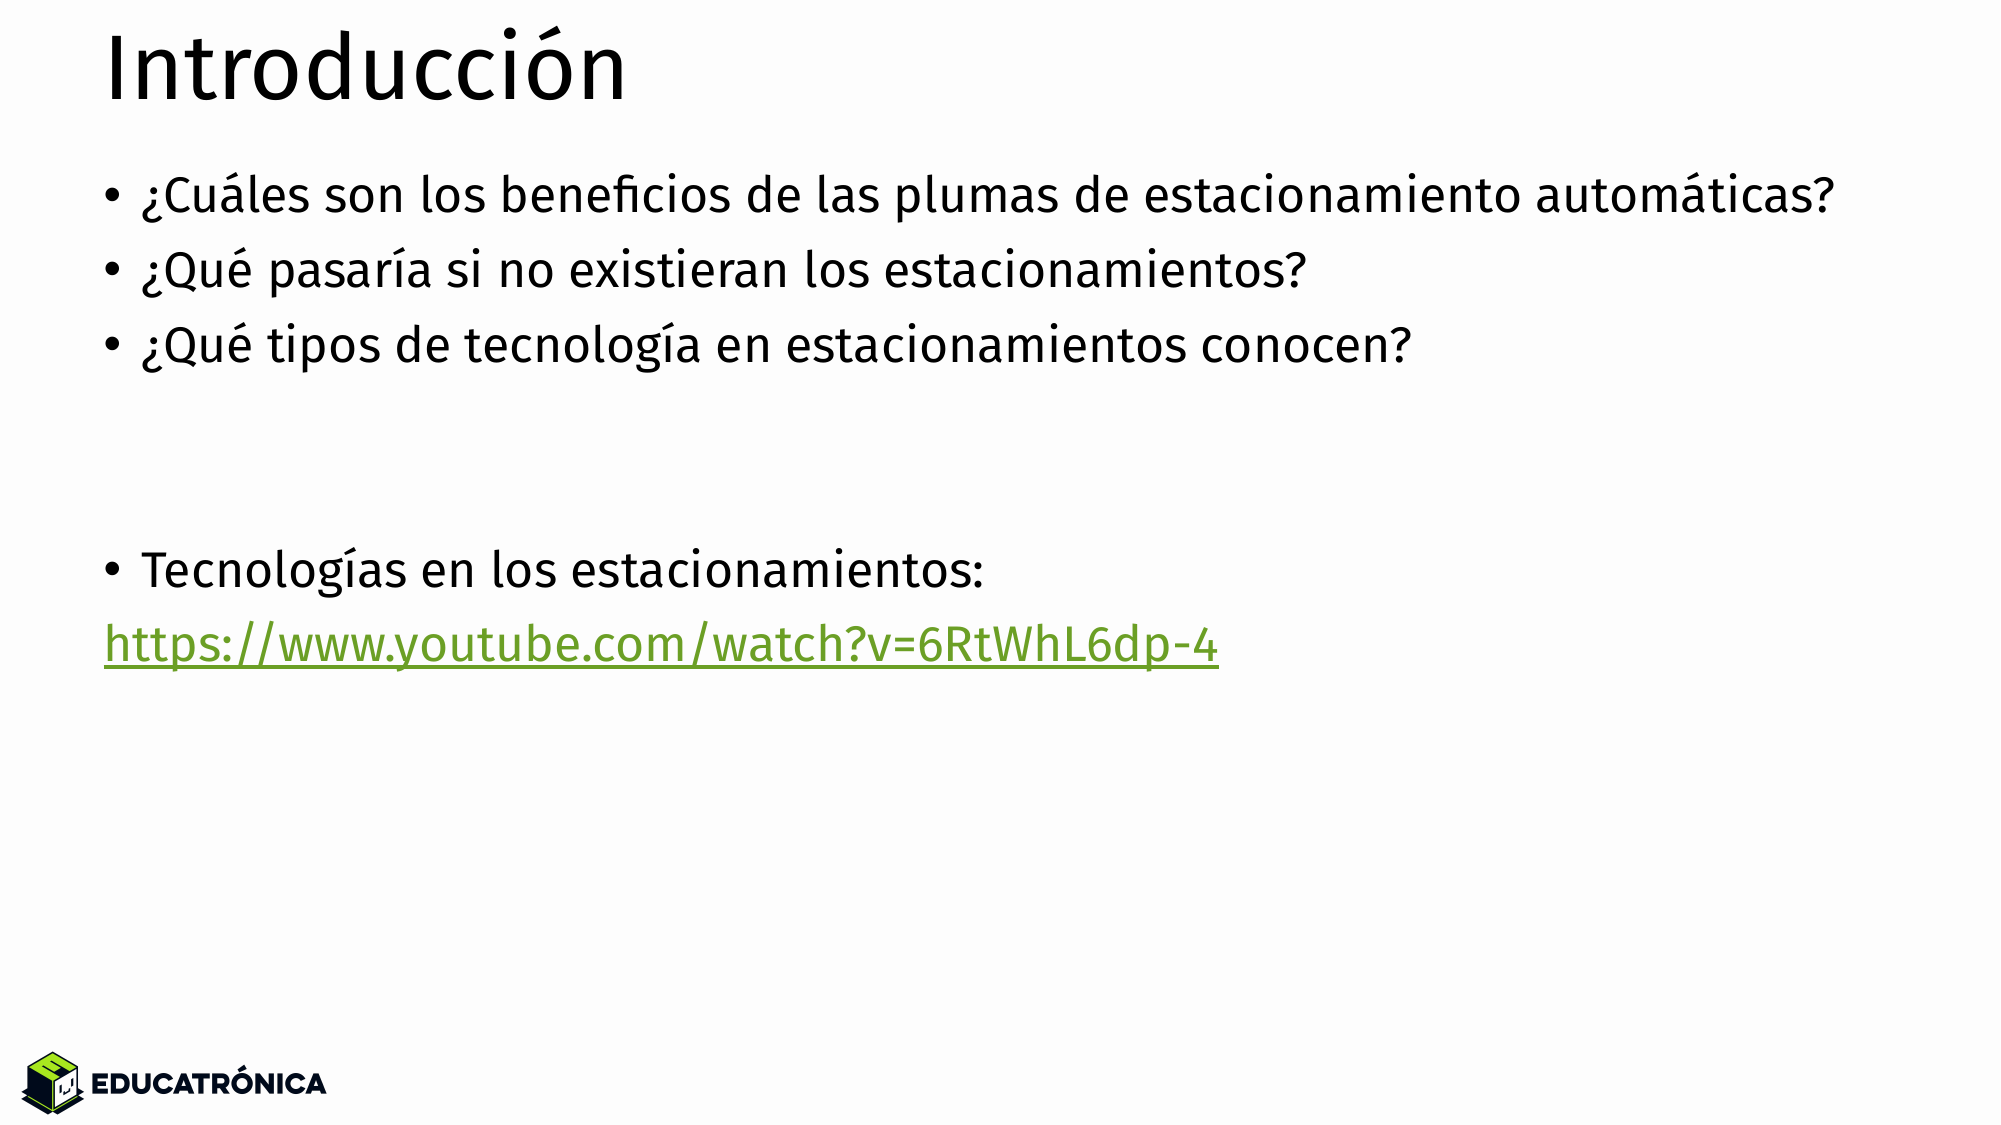

# Introducción
¿Cuáles son los beneficios de las plumas de estacionamiento automáticas?
¿Qué pasaría si no existieran los estacionamientos?
¿Qué tipos de tecnología en estacionamientos conocen?

Tecnologías en los estacionamientos:
https://www.youtube.com/watch?v=6RtWhL6dp-4